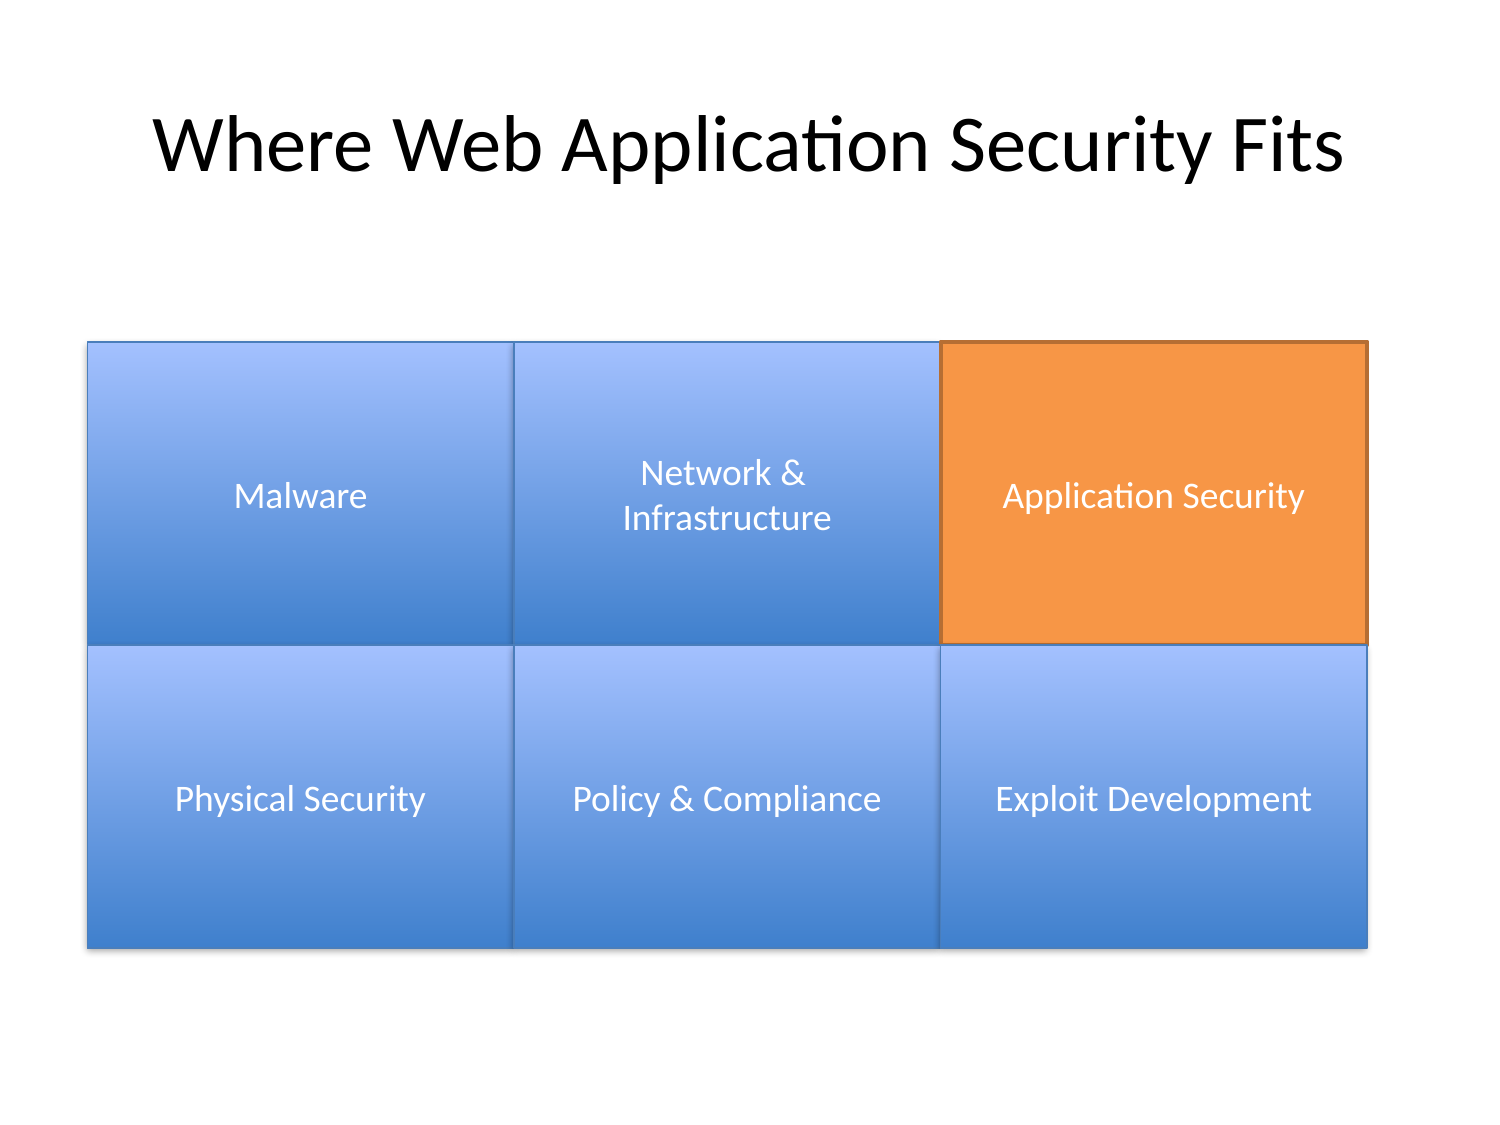

# Where Web Application Security Fits
Malware
Network &
Infrastructure
Application Security
Physical Security
Policy & Compliance
Exploit Development